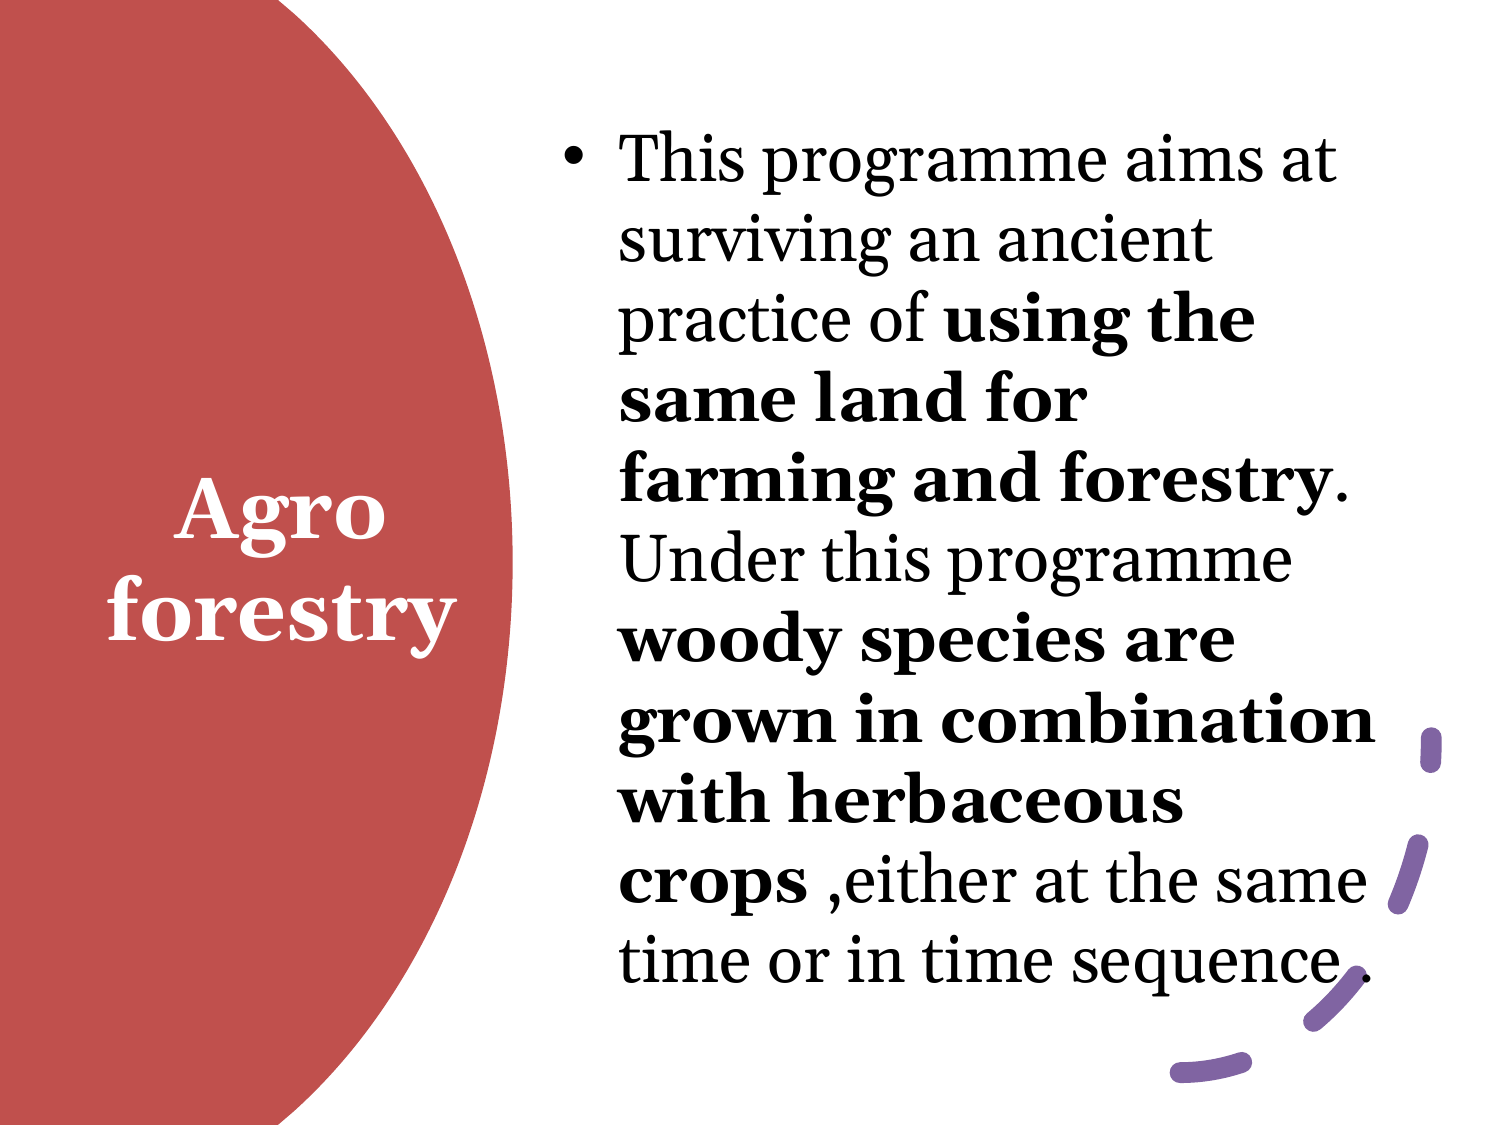

This programme aims at surviving an ancient practice of using the same land for farming and forestry. Under this programme woody species are grown in combination with herbaceous crops ,either at the same time or in time sequence .
# Agro forestry